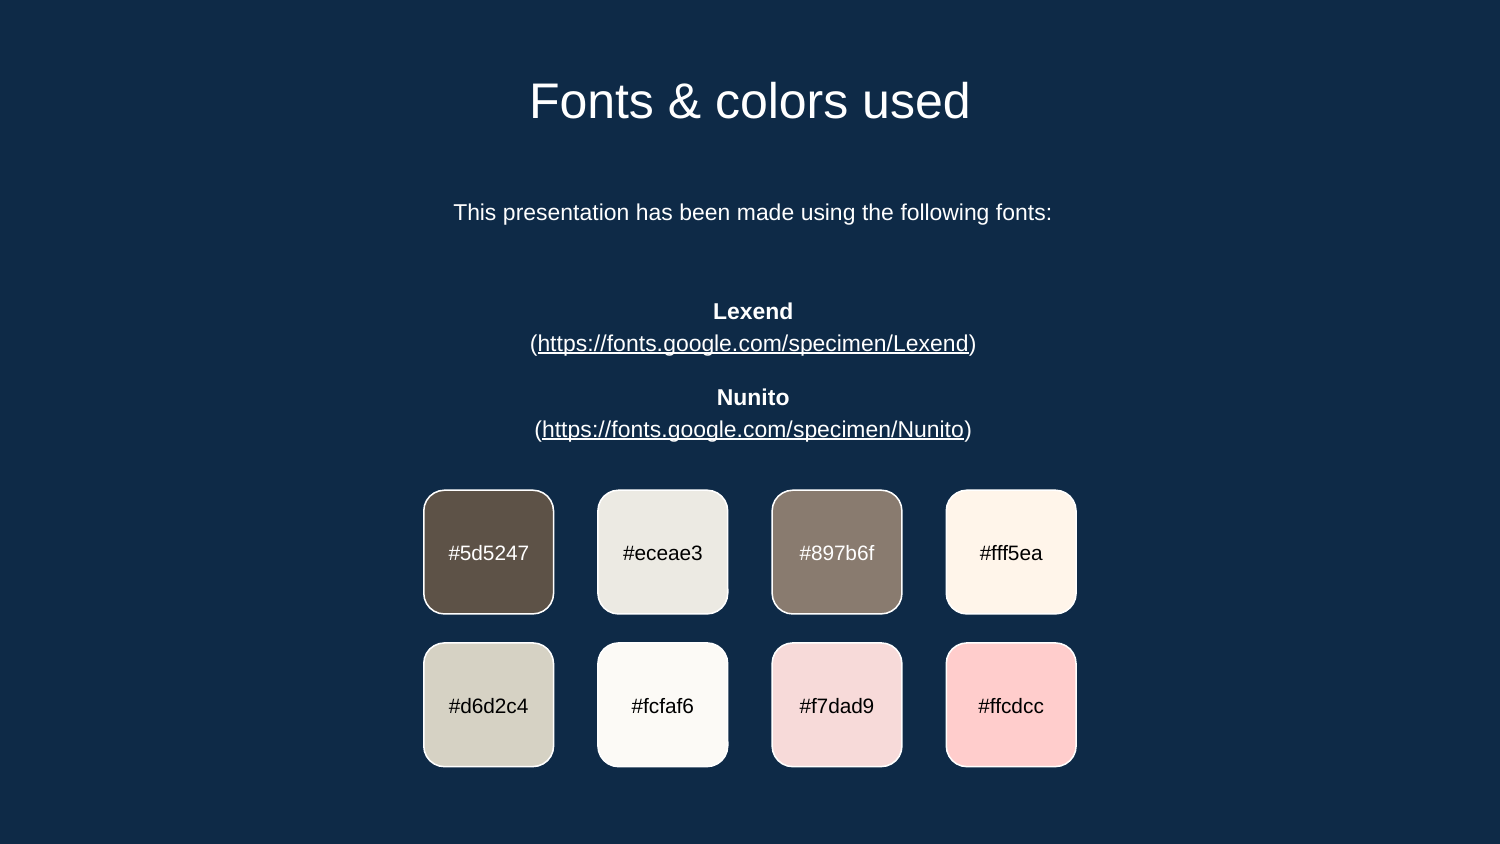

# Fonts & colors used
This presentation has been made using the following fonts:

Lexend
(https://fonts.google.com/specimen/Lexend)

Nunito
(https://fonts.google.com/specimen/Nunito)

#5d5247
#eceae3
#897b6f
#fff5ea

#d6d2c4
#fcfaf6
#f7dad9
#ffcdcc